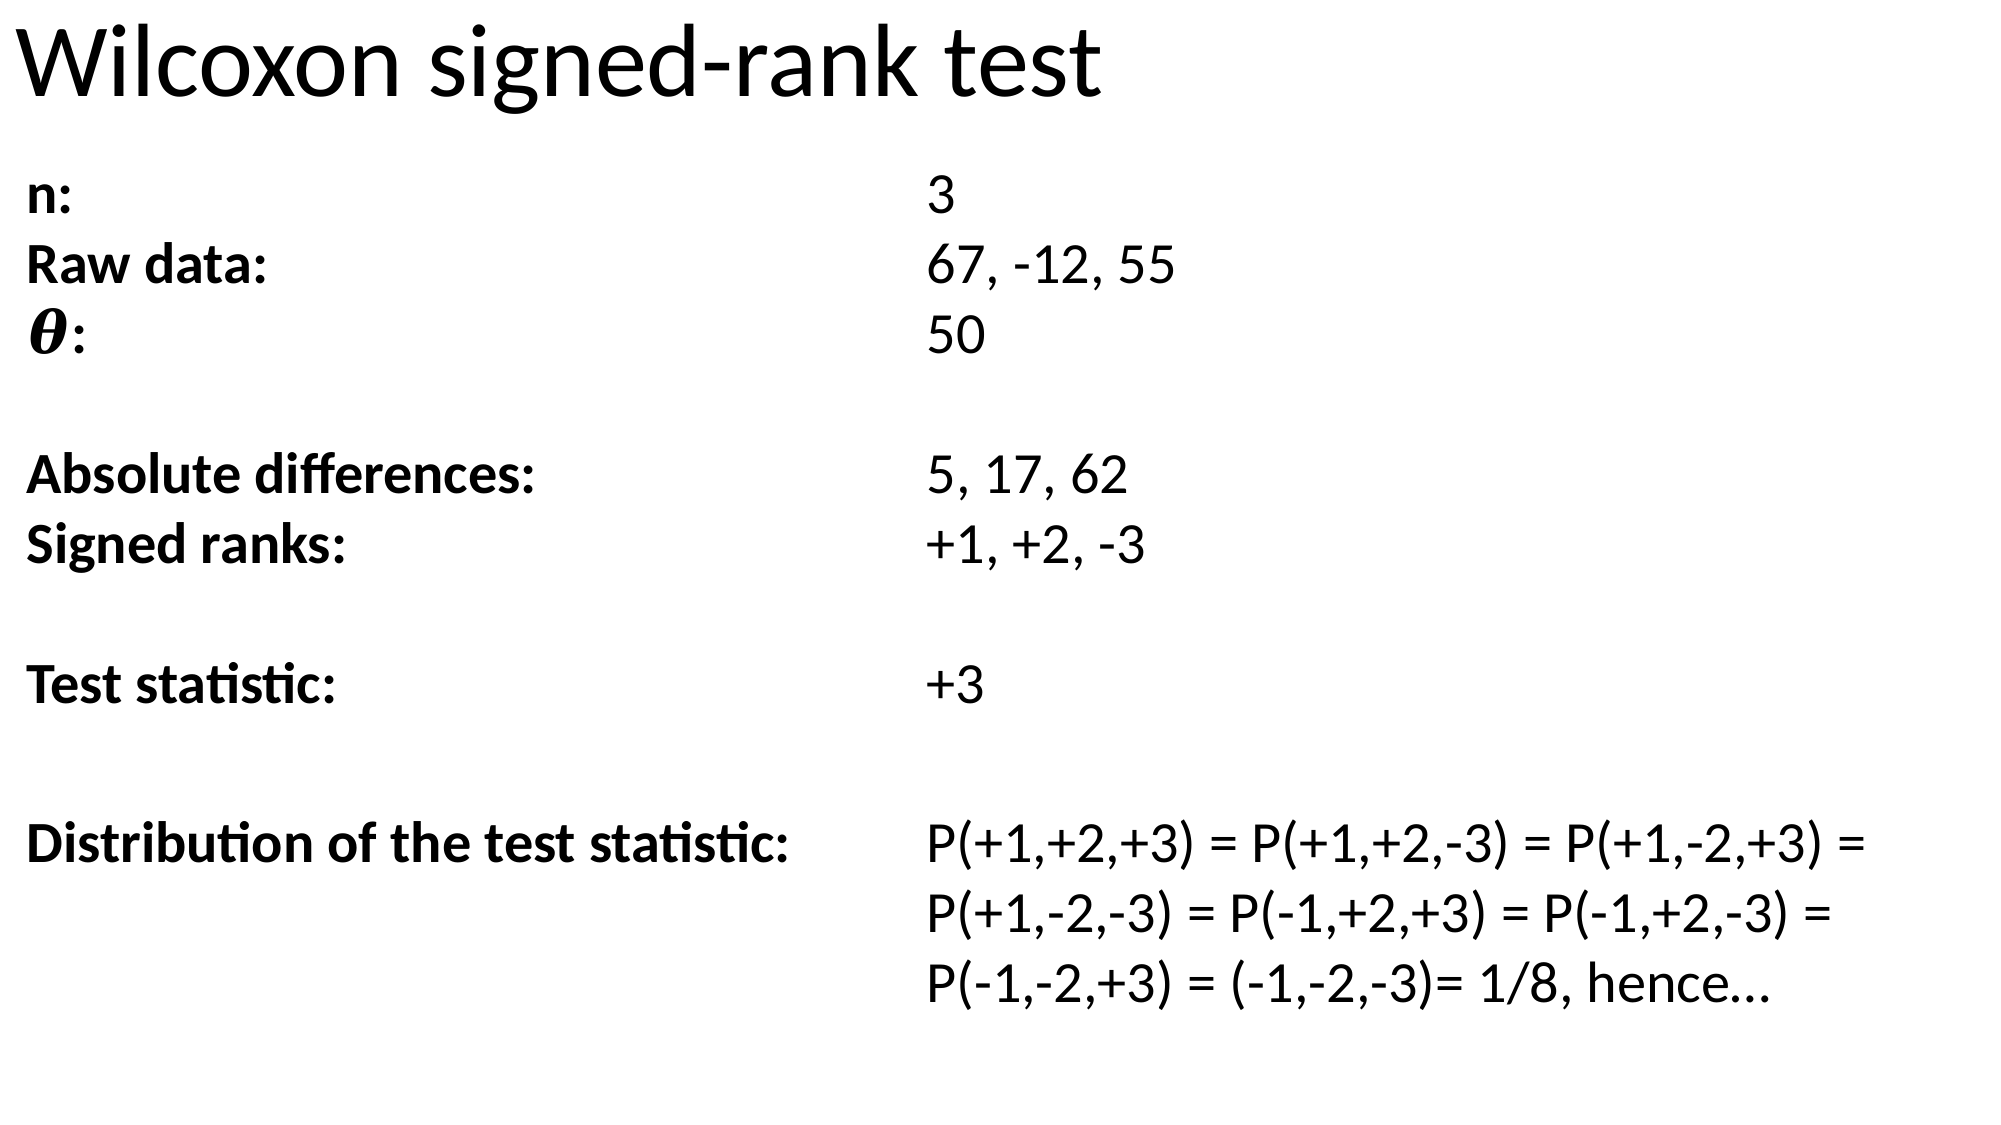

Wilcoxon signed-rank test
n:						3
Raw data: 					67, -12, 55
𝜽:						50

Absolute differences:			5, 17, 62
Signed ranks:				+1, +2, -3

Test statistic:				+3

Distribution of the test statistic:	P(+1,+2,+3) = P(+1,+2,-3) = P(+1,-2,+3) =
    						P(+1,-2,-3) = P(-1,+2,+3) = P(-1,+2,-3) =
						P(-1,-2,+3) = (-1,-2,-3)= 1/8, hence…